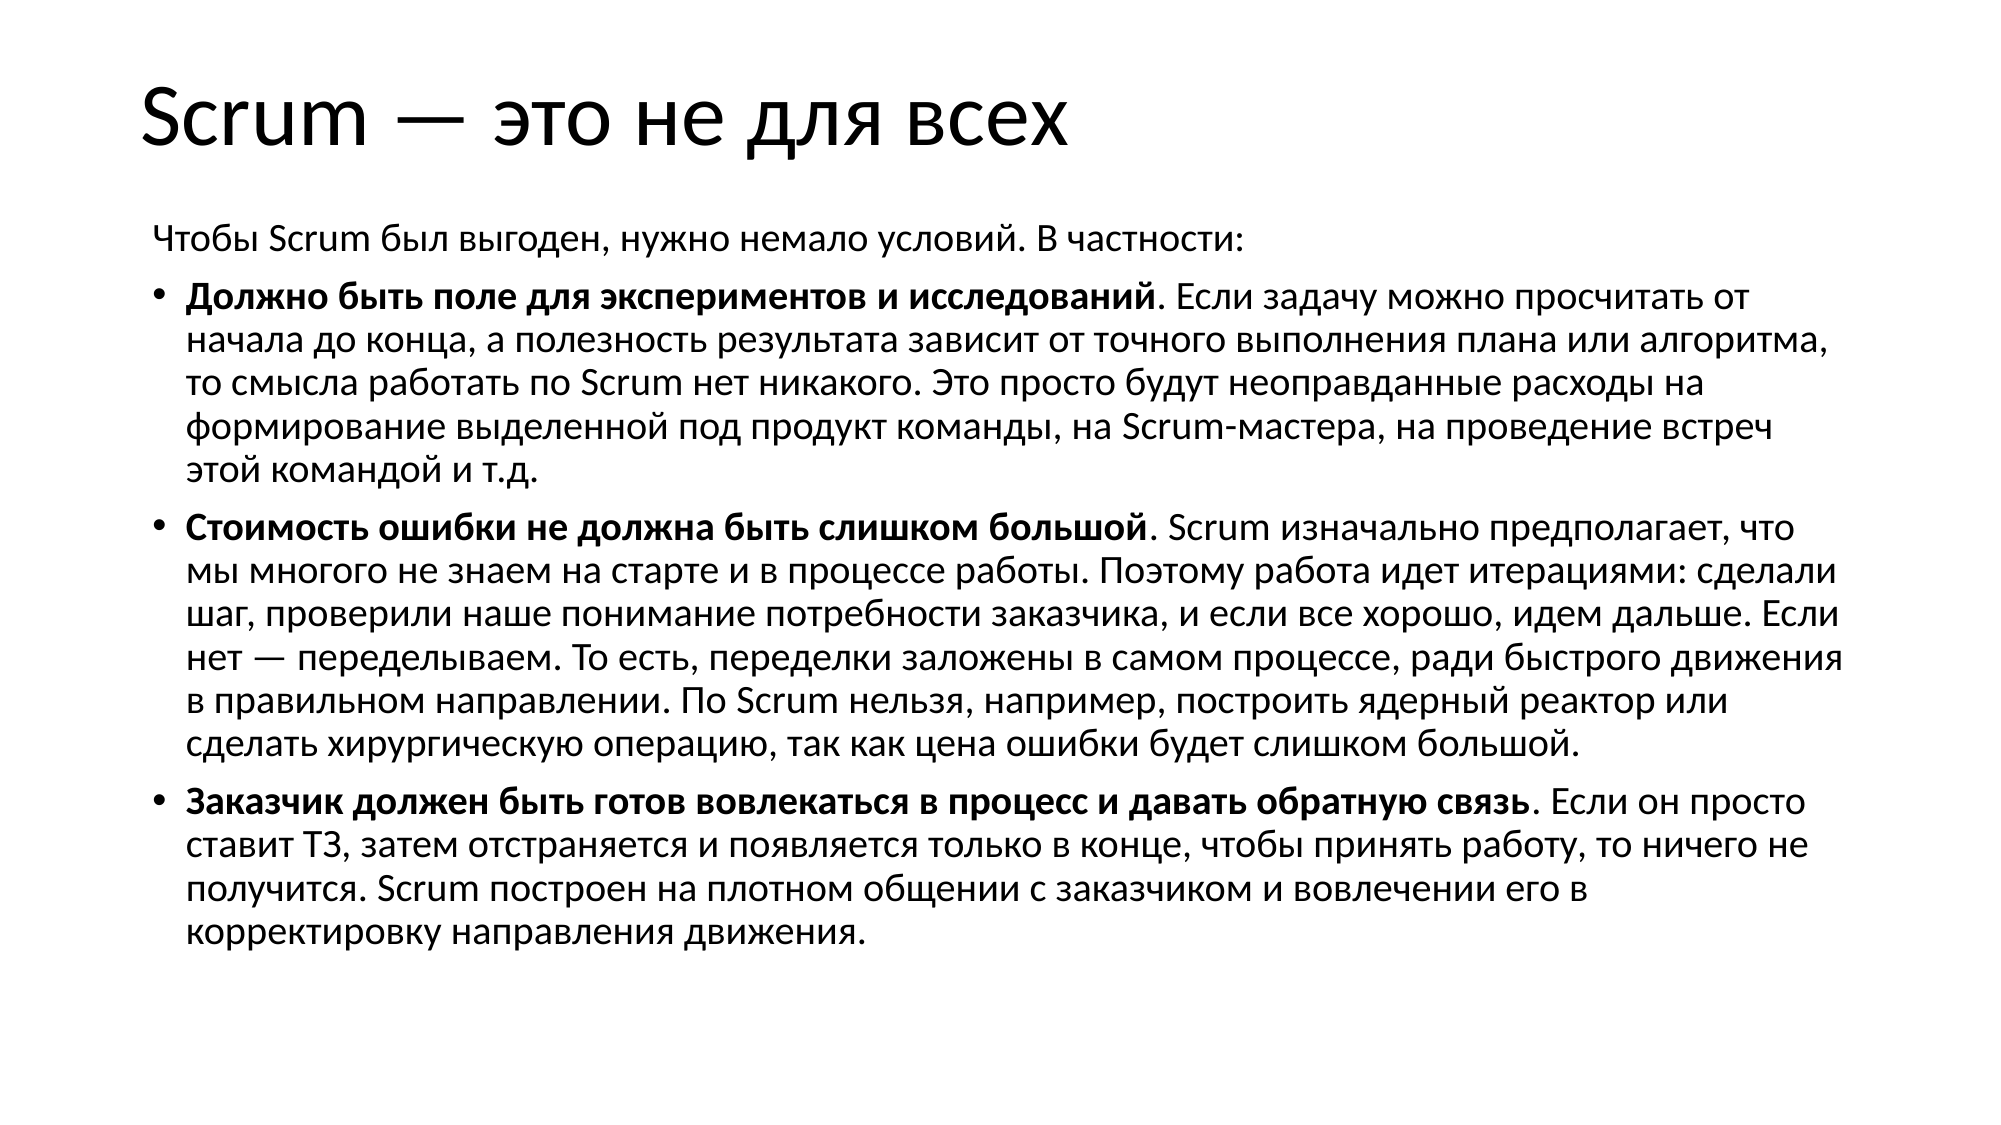

# Scrum — это не для всех
Чтобы Scrum был выгоден, нужно немало условий. В частности:
Должно быть поле для экспериментов и исследований. Если задачу можно просчитать от начала до конца, а полезность результата зависит от точного выполнения плана или алгоритма, то смысла работать по Scrum нет никакого. Это просто будут неоправданные расходы на формирование выделенной под продукт команды, на Scrum-мастера, на проведение встреч этой командой и т.д.
Стоимость ошибки не должна быть слишком большой. Scrum изначально предполагает, что мы многого не знаем на старте и в процессе работы. Поэтому работа идет итерациями: сделали шаг, проверили наше понимание потребности заказчика, и если все хорошо, идем дальше. Если нет — переделываем. То есть, переделки заложены в самом процессе, ради быстрого движения в правильном направлении. По Scrum нельзя, например, построить ядерный реактор или сделать хирургическую операцию, так как цена ошибки будет слишком большой.
Заказчик должен быть готов вовлекаться в процесс и давать обратную связь. Если он просто ставит ТЗ, затем отстраняется и появляется только в конце, чтобы принять работу, то ничего не получится. Scrum построен на плотном общении с заказчиком и вовлечении его в корректировку направления движения.